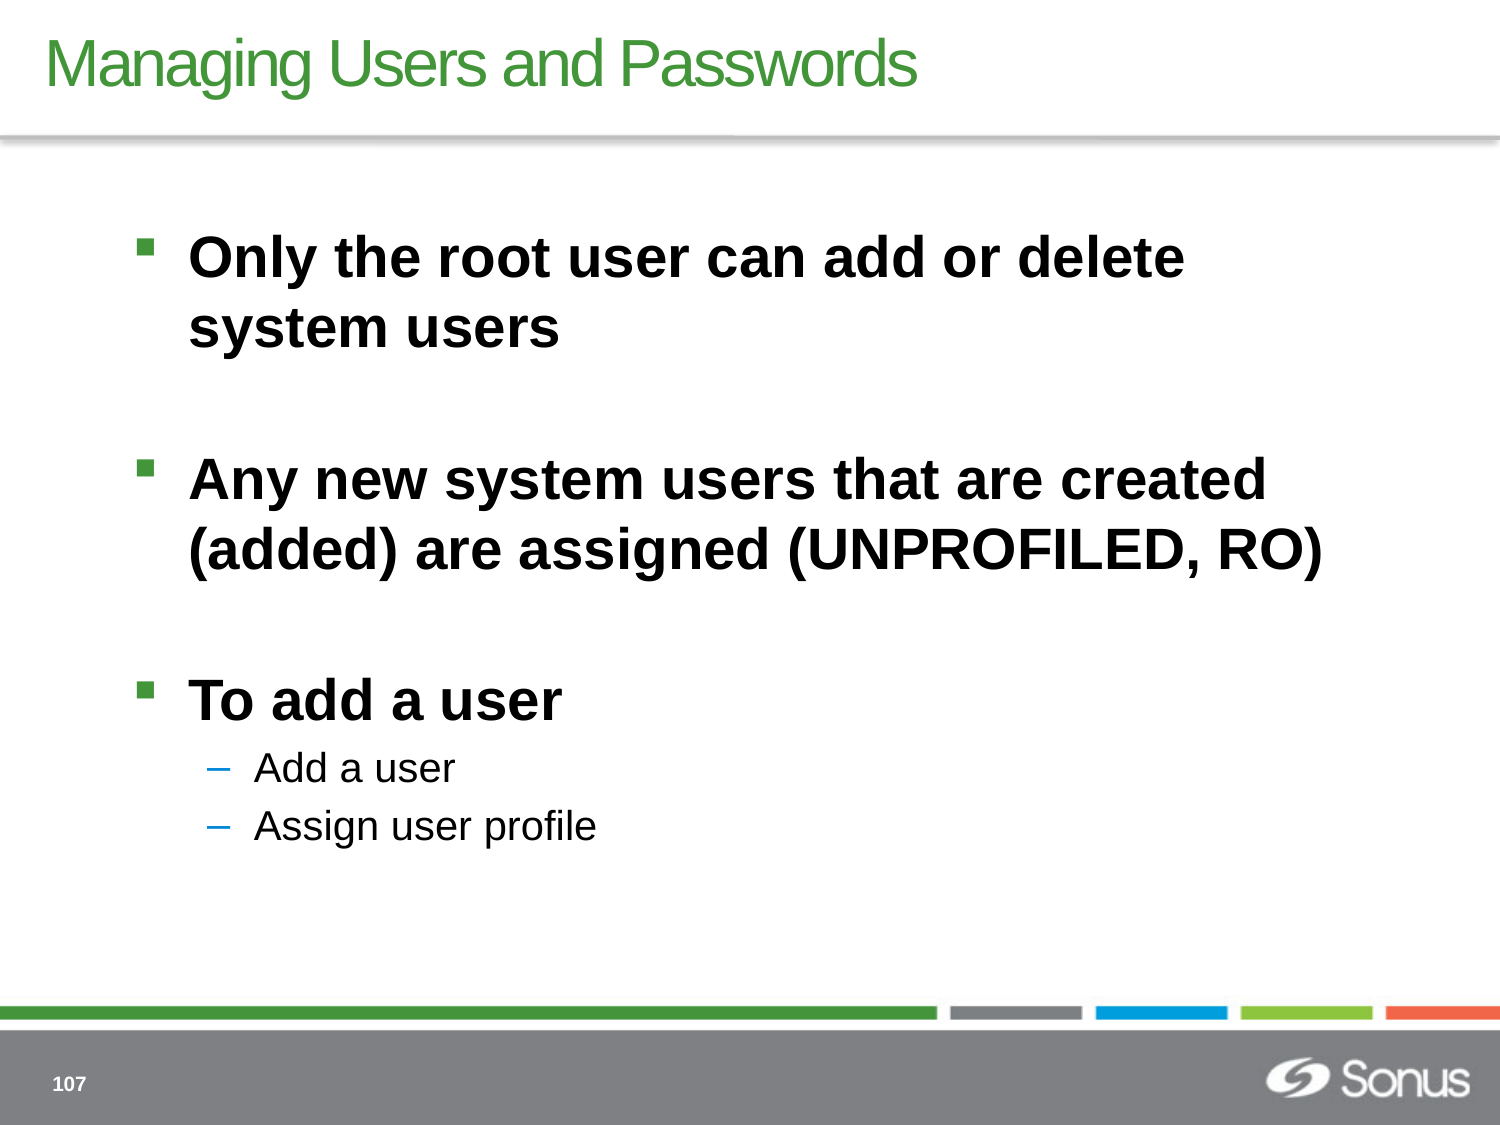

# Managing Users and Passwords
Only the root user can add or delete system users
Any new system users that are created (added) are assigned (UNPROFILED, RO)
To add a user
Add a user
Assign user profile